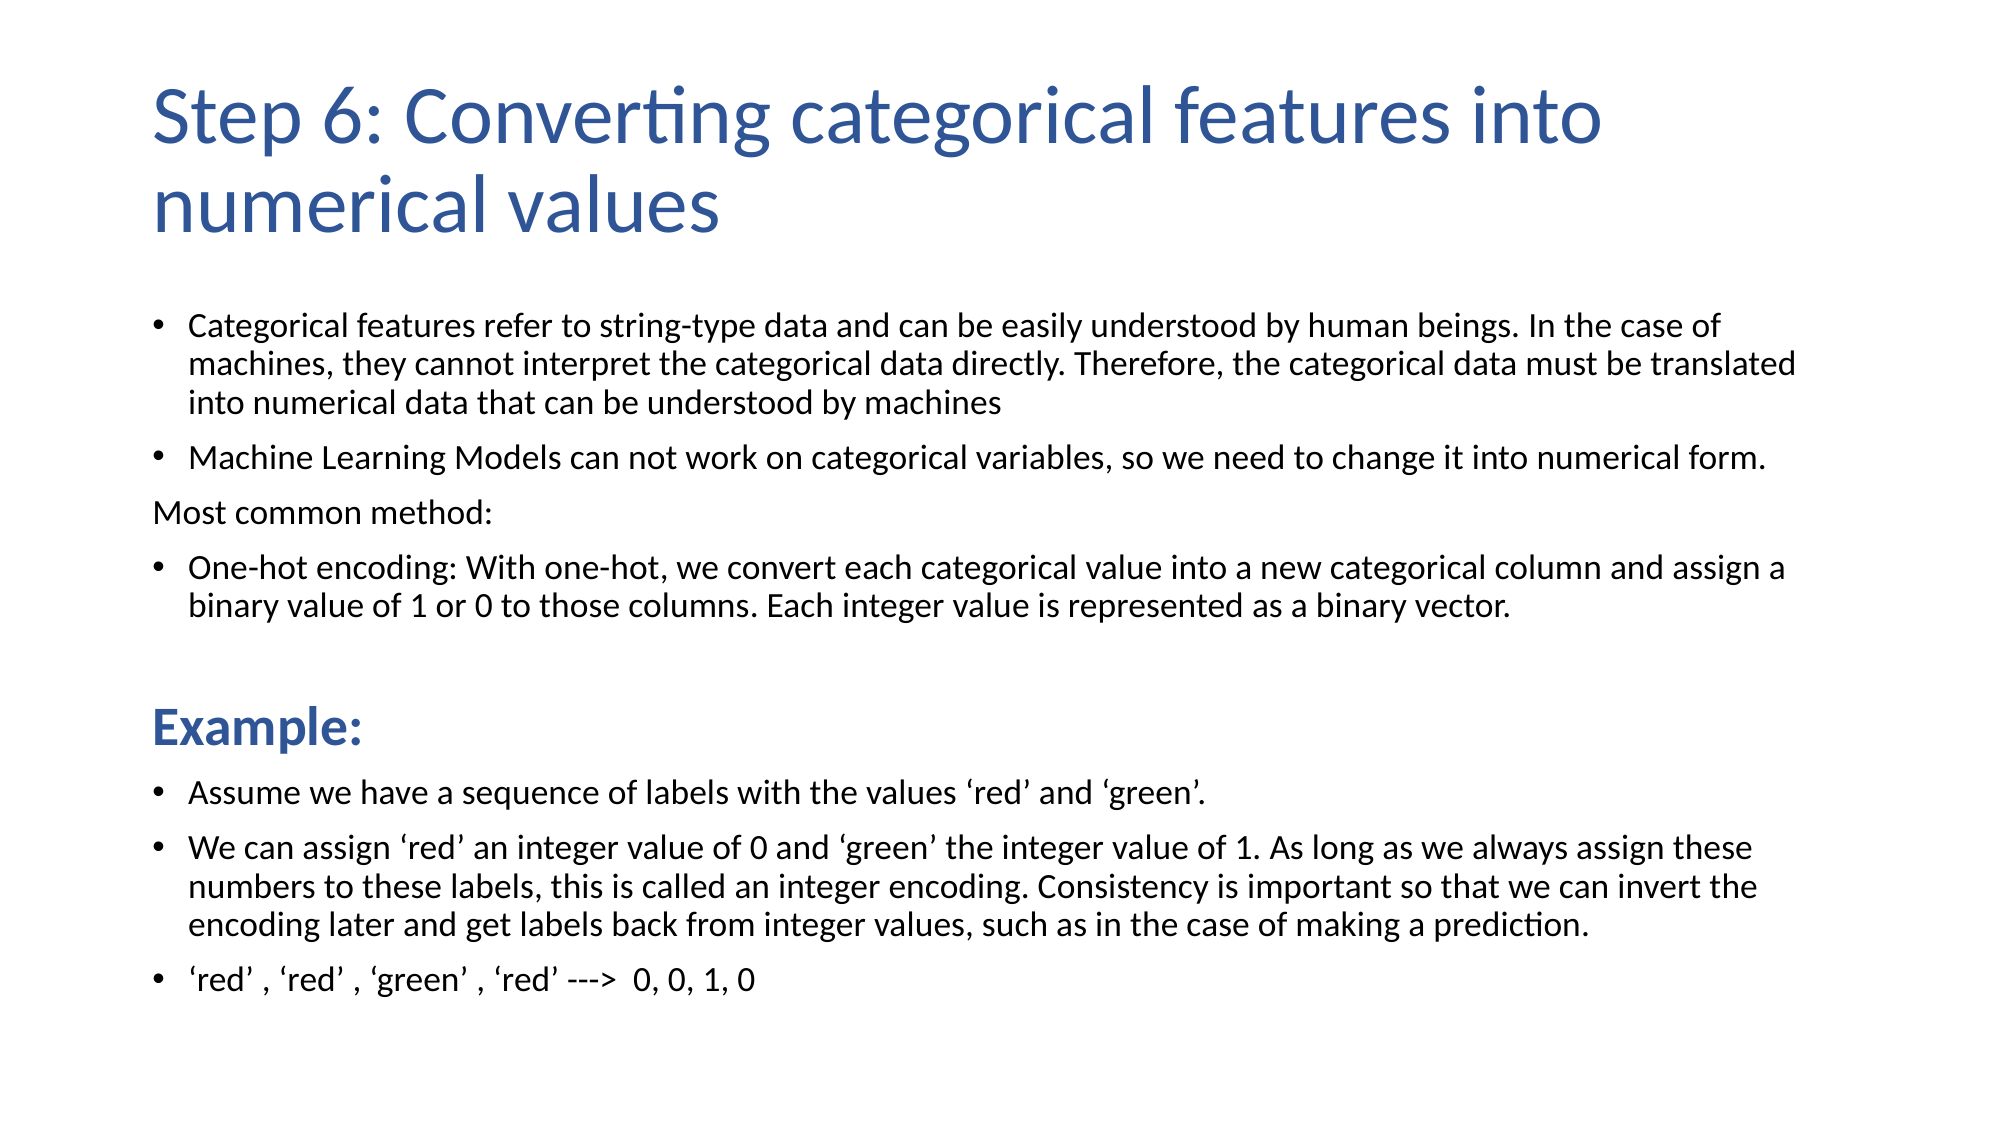

# Step 6: Converting categorical features into numerical values
Categorical features refer to string-type data and can be easily understood by human beings. In the case of machines, they cannot interpret the categorical data directly. Therefore, the categorical data must be translated into numerical data that can be understood by machines
Machine Learning Models can not work on categorical variables, so we need to change it into numerical form.
Most common method:
One-hot encoding: With one-hot, we convert each categorical value into a new categorical column and assign a binary value of 1 or 0 to those columns. Each integer value is represented as a binary vector.

Example:
Assume we have a sequence of labels with the values ‘red’ and ‘green’.
We can assign ‘red’ an integer value of 0 and ‘green’ the integer value of 1. As long as we always assign these numbers to these labels, this is called an integer encoding. Consistency is important so that we can invert the encoding later and get labels back from integer values, such as in the case of making a prediction.
‘red’ , ‘red’ , ‘green’ , ‘red’ --->  0, 0, 1, 0